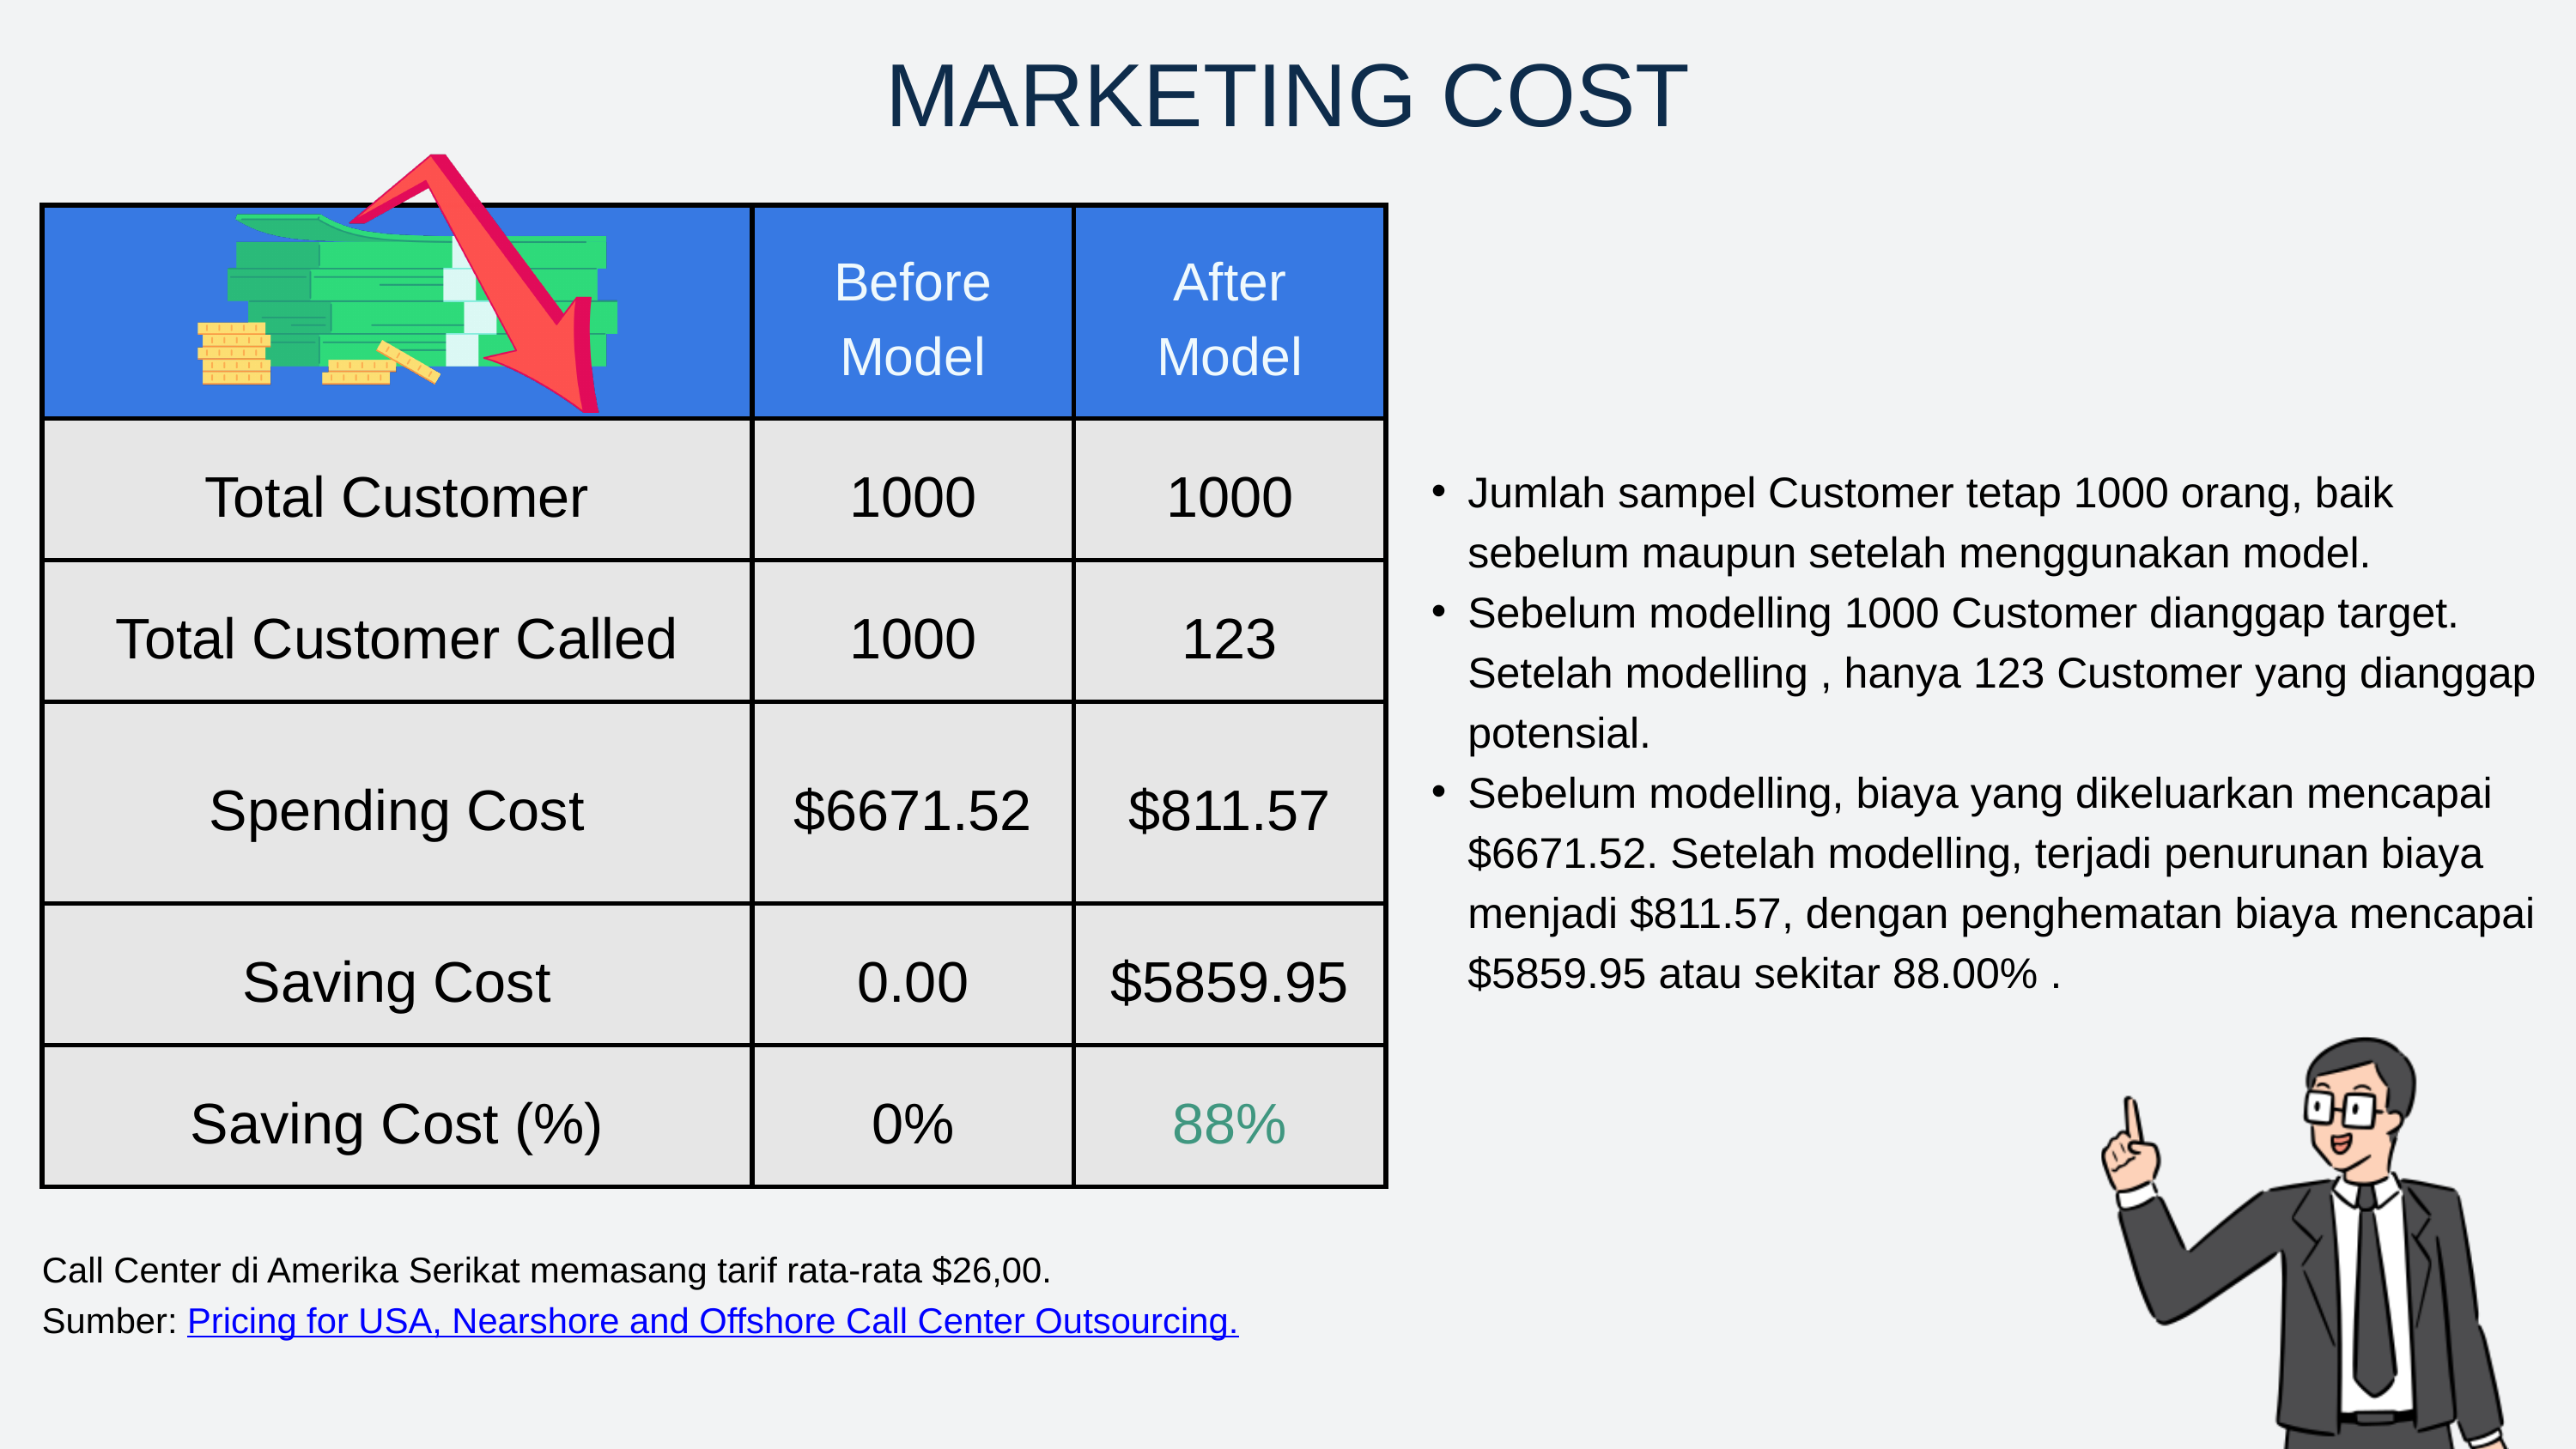

MARKETING COST

|  | Before Model | After Model |
| --- | --- | --- |
| Total Customer | 1000 | 1000 |
| Total Customer Called | 1000 | 123 |
| Spending Cost | $6671.52 | $811.57 |
| Saving Cost | 0.00 | $5859.95 |
| Saving Cost (%) | 0% | 88% |
Jumlah sampel Customer tetap 1000 orang, baik sebelum maupun setelah menggunakan model.
Sebelum modelling 1000 Customer dianggap target. Setelah modelling , hanya 123 Customer yang dianggap potensial.
Sebelum modelling, biaya yang dikeluarkan mencapai $6671.52. Setelah modelling, terjadi penurunan biaya menjadi $811.57, dengan penghematan biaya mencapai $5859.95 atau sekitar 88.00% .

Call Center di Amerika Serikat memasang tarif rata-rata $26,00.
Sumber: Pricing for USA, Nearshore and Offshore Call Center Outsourcing.